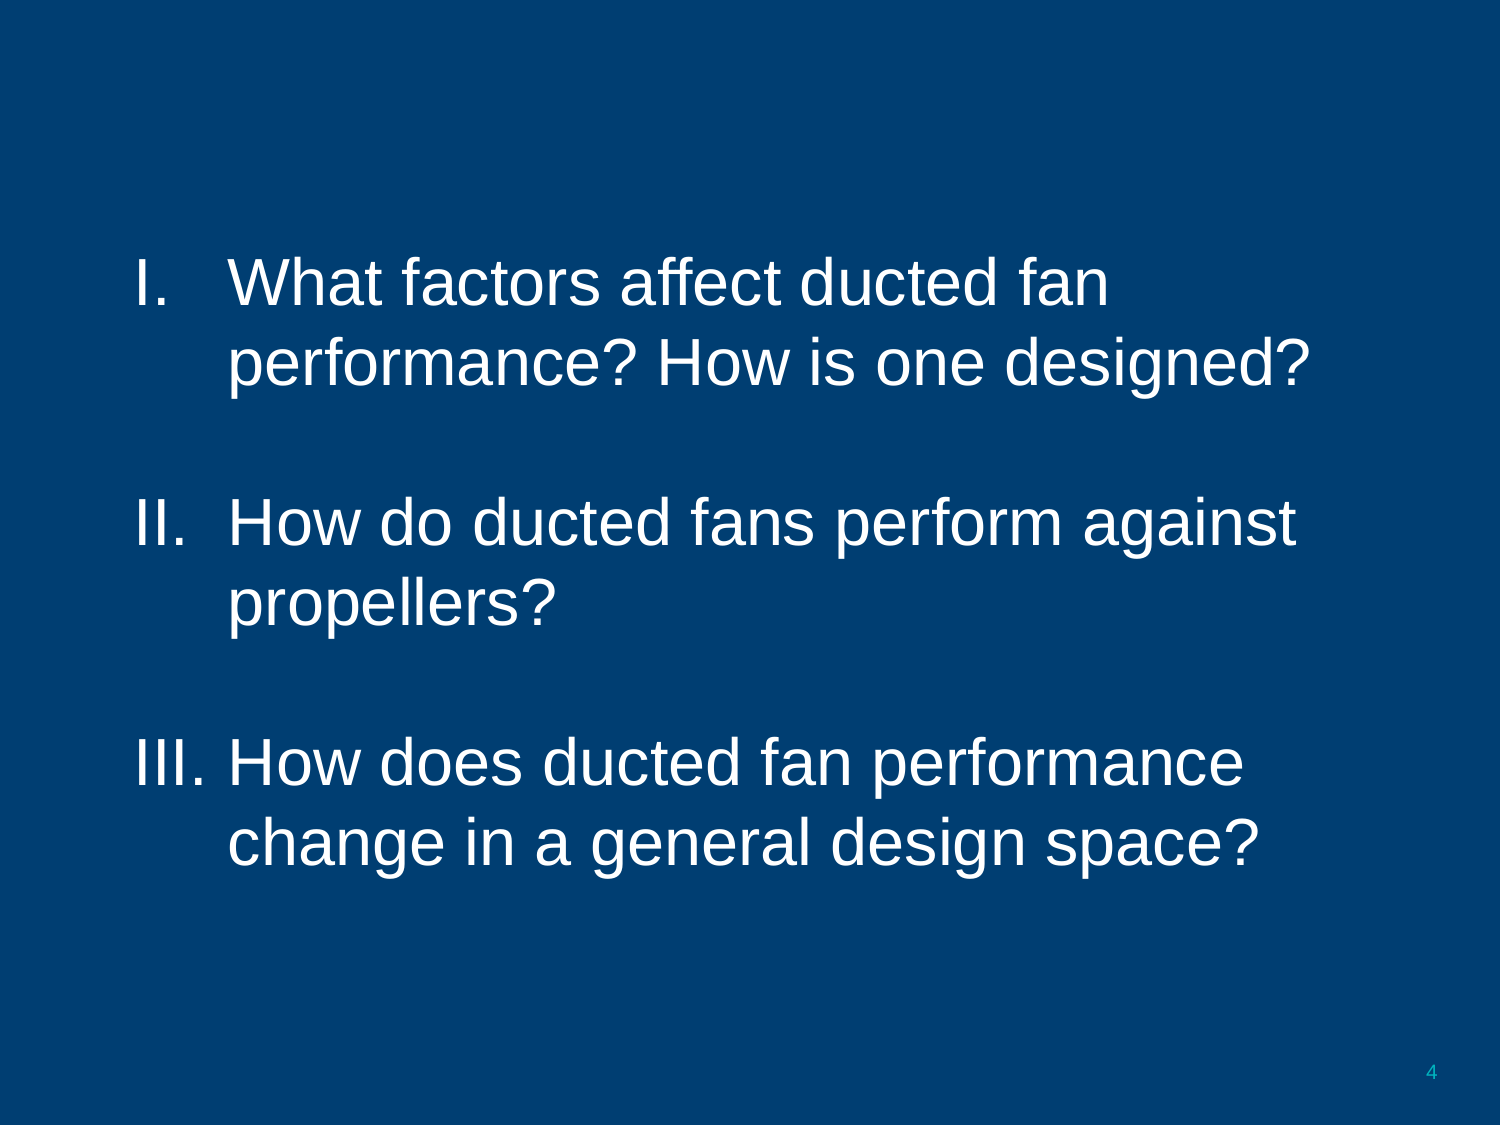

What factors affect ducted fan performance? How is one designed?

How do ducted fans perform against propellers?

How does ducted fan performance change in a general design space?

4